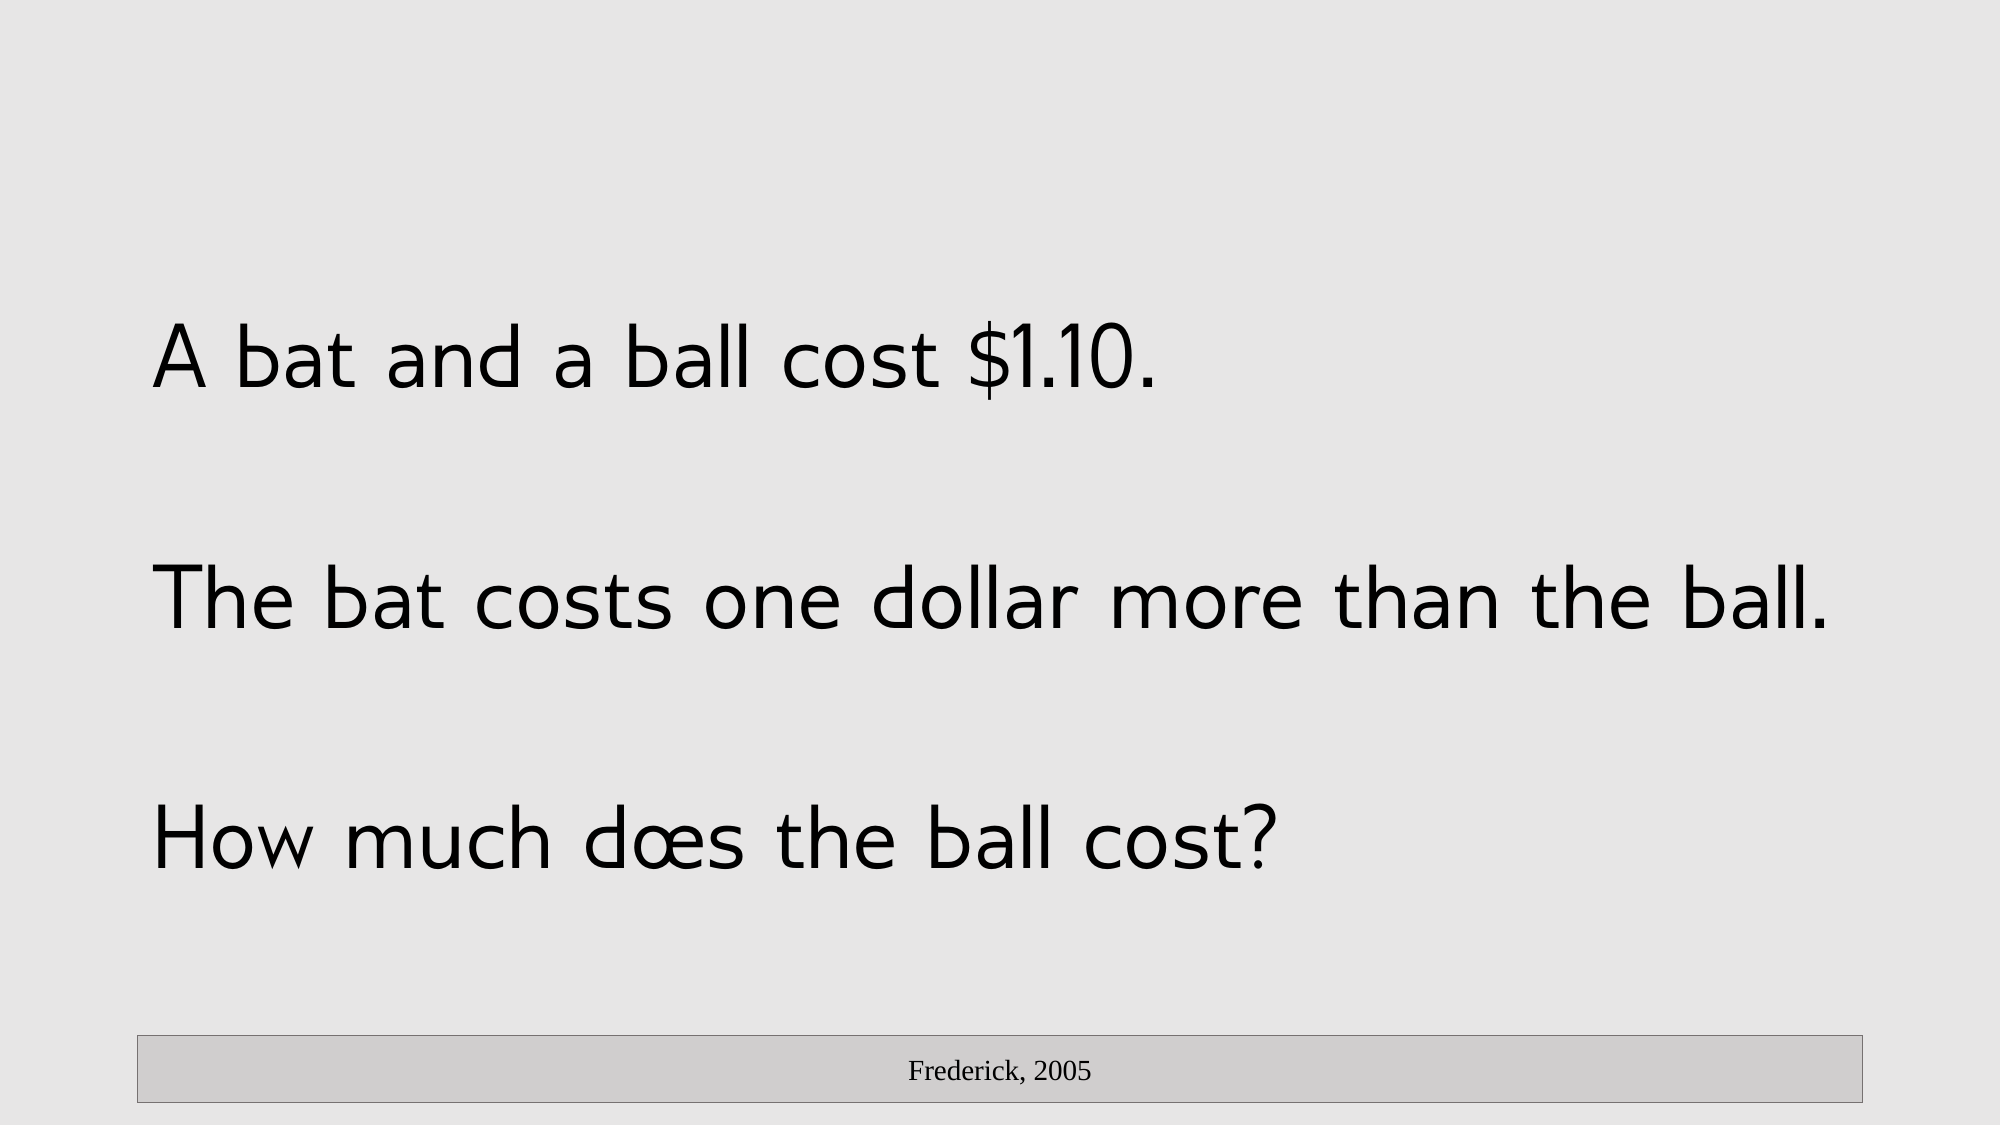

A bat and a ball cost $1.10.
The bat costs one dollar more than the ball.
How much does the ball cost?
Frederick, 2005